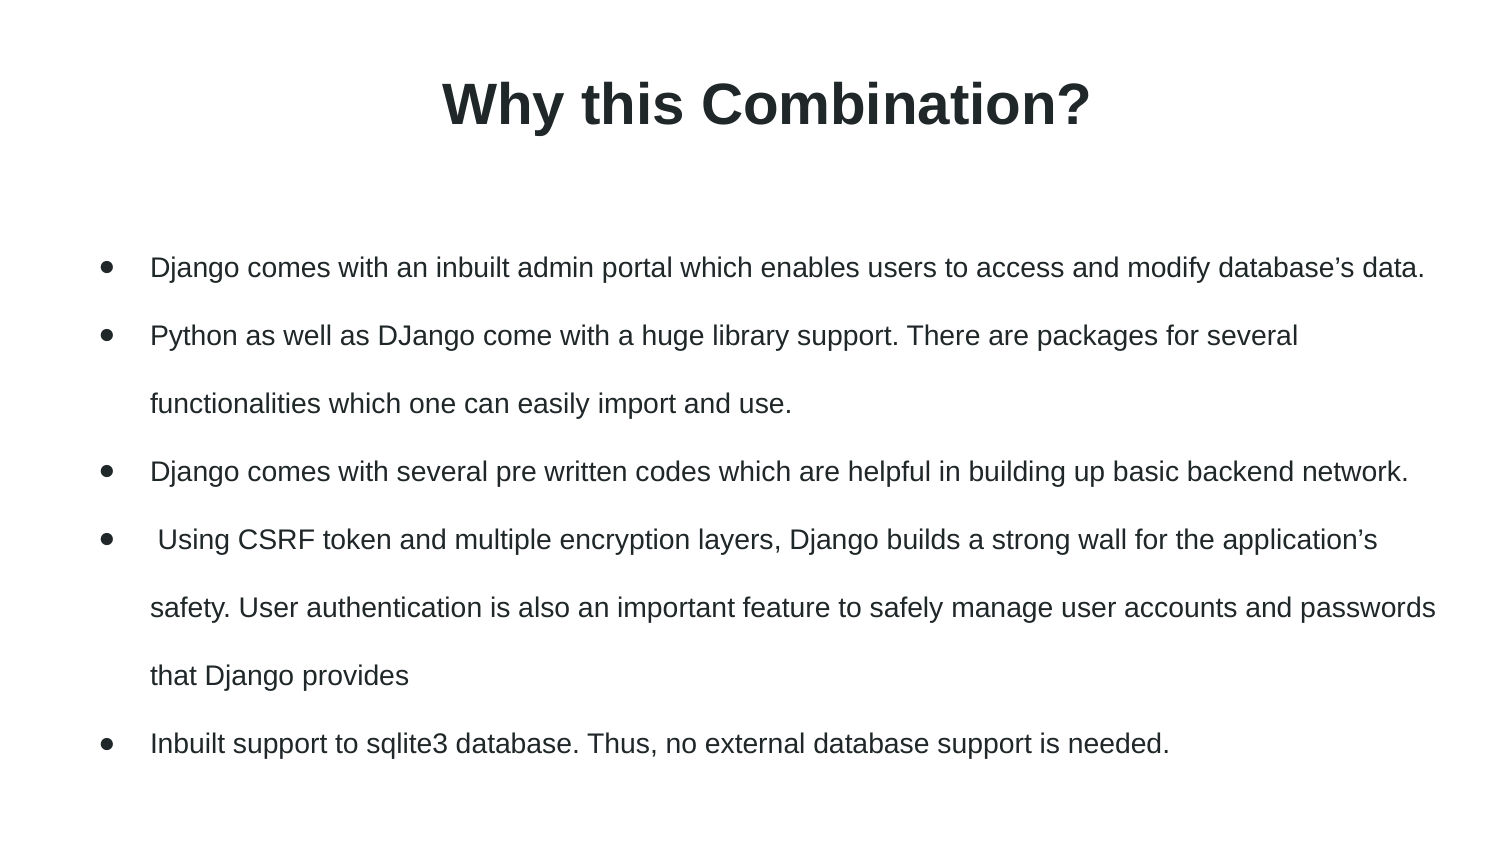

Why this Combination?
# Django comes with an inbuilt admin portal which enables users to access and modify database’s data.
Python as well as DJango come with a huge library support. There are packages for several
functionalities which one can easily import and use.
Django comes with several pre written codes which are helpful in building up basic backend network.
 Using CSRF token and multiple encryption layers, Django builds a strong wall for the application’s safety. User authentication is also an important feature to safely manage user accounts and passwords that Django provides
Inbuilt support to sqlite3 database. Thus, no external database support is needed.